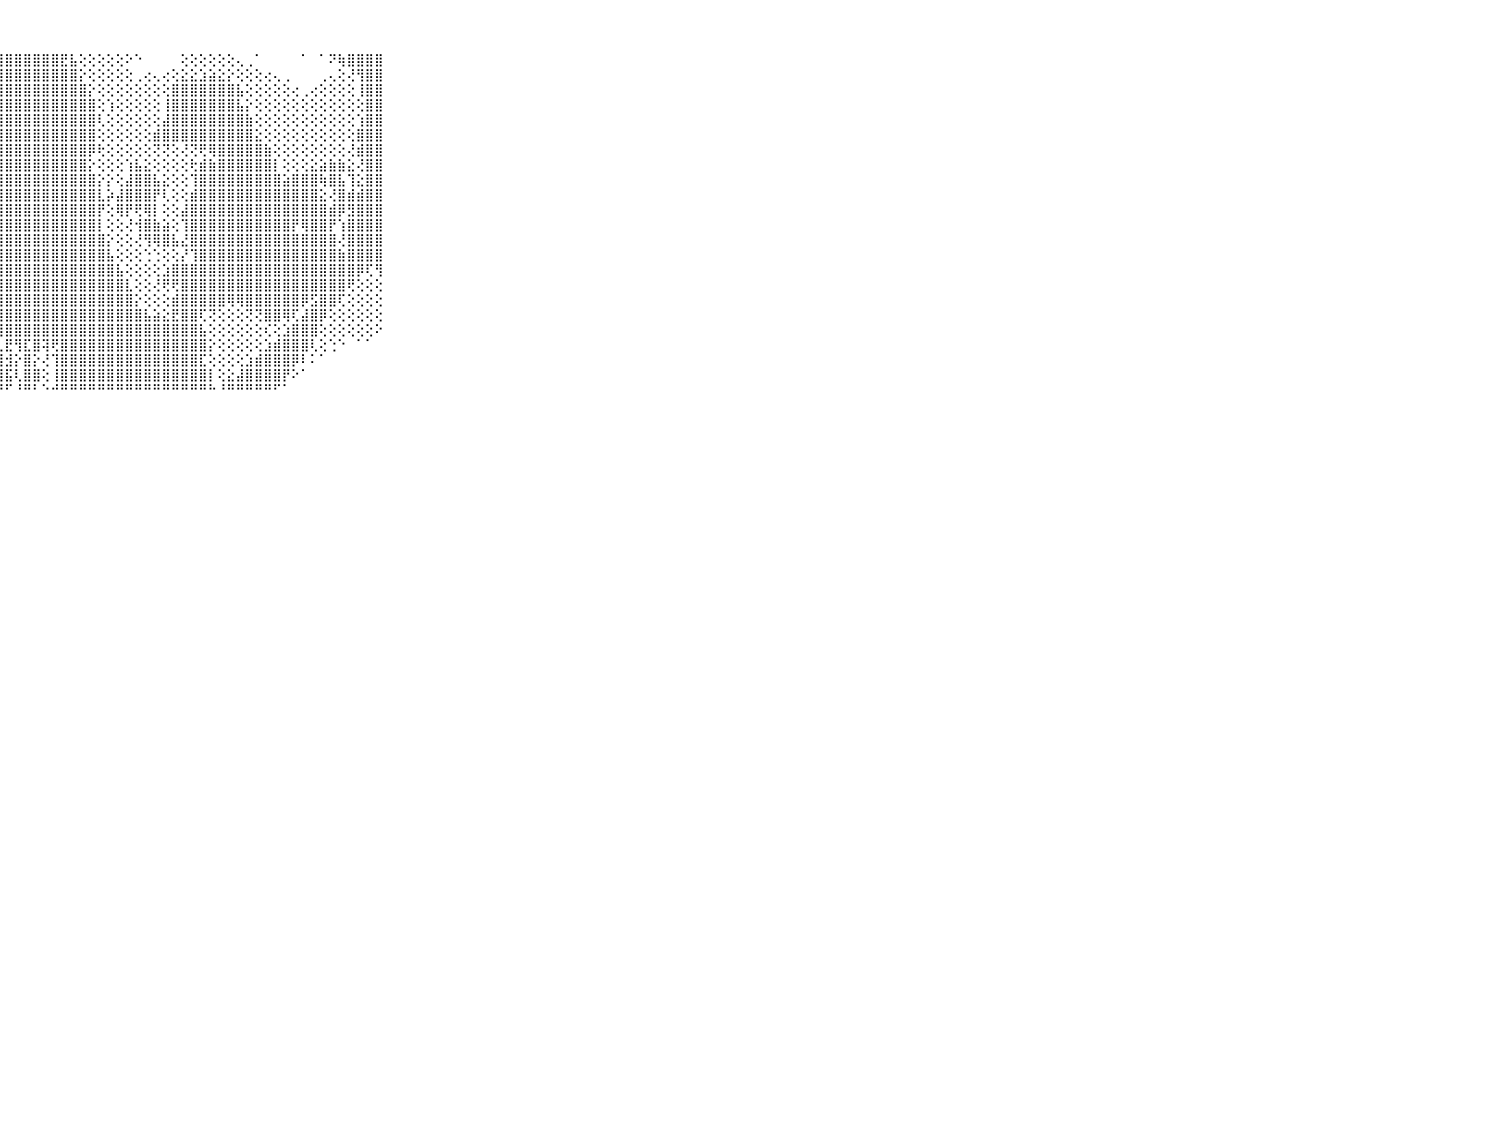

⠀⠀⠀⠀⠀⠀⠀⠀⠀⠀⠀⣿⣿⣿⣿⣿⣿⣿⣿⣿⣿⣿⣿⣿⣿⣿⣿⣿⣿⣿⣿⣿⣿⣿⣟⣧⢕⢕⢕⢕⢕⠕⠑⠀⠀⠀⠀⢕⢕⢕⢕⢕⢕⢄⢀⠁⠀⠀⠀⠀⠁⠀⠁⠝⢷⣿⣿⣿⣿⠀⠀⠀⠀⠀⠀⠀⠀⠀⠀⠀⠀
⠀⠀⠀⠀⠀⠀⠀⠀⠀⠀⠀⣿⣿⣿⣿⣿⣿⣿⣿⣿⣿⣿⣿⣿⣿⣿⣿⣿⣿⣿⣿⣿⣿⣿⣿⣿⡕⢕⢕⢕⢕⢕⢀⢔⢄⢔⢕⣕⣕⣱⣵⣕⡕⢕⢕⢕⢔⢄⢀⠀⠀⠀⢀⢄⢕⢜⢻⣿⣿⠀⠀⠀⠀⠀⠀⠀⠀⠀⠀⠀⠀
⠀⠀⠀⠀⠀⠀⠀⠀⠀⠀⠀⣿⣿⣿⣿⣿⣿⣿⣿⣿⣿⣿⣿⣿⣿⣿⣿⣿⣿⣿⣿⣿⣿⣿⣿⣿⣿⡕⢕⢕⢕⢕⢕⢕⢕⢕⣿⣿⣿⣿⣿⣿⣿⣧⢕⢕⢕⢕⢕⢔⢀⢔⢕⢕⢕⢕⢸⣿⣿⠀⠀⠀⠀⠀⠀⠀⠀⠀⠀⠀⠀
⠀⠀⠀⠀⠀⠀⠀⠀⠀⠀⠀⣿⣿⣿⣿⣿⣿⣿⣿⣿⣿⣿⣿⣿⣿⣿⣿⣿⣿⣿⣿⣿⣿⣿⣿⣿⣿⣿⢕⢱⢕⢕⢕⢕⢕⢸⣿⣿⣿⣿⣿⣿⣿⣧⡕⢕⢕⢕⢕⢕⢕⢕⢕⢕⢕⢕⢕⣿⣿⠀⠀⠀⠀⠀⠀⠀⠀⠀⠀⠀⠀
⠀⠀⠀⠀⠀⠀⠀⠀⠀⠀⠀⣿⣿⣿⣿⣿⣿⣿⣿⣿⣿⣿⣿⣿⣿⣿⣿⣿⣿⣿⣿⣿⣿⣿⣿⣿⣿⣿⢇⢕⢕⢕⢕⢕⢕⣼⣿⣿⣿⣿⣿⣿⣿⣿⣷⢕⢕⢕⢕⢕⢕⢕⢕⢕⢕⢕⢱⣿⣿⠀⠀⠀⠀⠀⠀⠀⠀⠀⠀⠀⠀
⠀⠀⠀⠀⠀⠀⠀⠀⠀⠀⠀⣿⣿⣿⣿⣿⣿⣿⣿⣿⣿⣿⣿⣿⣿⣿⣿⣿⣿⣿⣿⣿⣿⣿⣿⣿⣿⣿⢕⢕⢕⢕⢕⢕⣾⣿⣿⣿⣿⣿⣿⣿⣿⣿⣿⣕⢕⢕⢕⢕⢕⢕⢕⢕⢕⢕⣿⣿⣿⠀⠀⠀⠀⠀⠀⠀⠀⠀⠀⠀⠀
⠀⠀⠀⠀⠀⠀⠀⠀⠀⠀⠀⣿⣿⣿⣿⣿⣿⣿⣿⣿⣿⣿⣿⣿⣿⣿⣿⣿⣿⣿⣿⣿⣿⣿⣿⣿⣿⡿⢗⢕⢕⢕⢕⢕⢝⢝⢕⢜⢝⢟⢿⣿⣿⣿⣿⣿⣷⢕⢕⢕⢕⢕⢕⢕⢕⢜⣾⣿⣿⠀⠀⠀⠀⠀⠀⠀⠀⠀⠀⠀⠀
⠀⠀⠀⠀⠀⠀⠀⠀⠀⠀⠀⣿⣿⣿⣿⣿⣿⣿⣿⣿⣿⣿⣿⣿⣿⣿⣿⣿⣿⣿⣿⣿⣿⣿⣿⣿⣿⡕⢕⢕⢕⢱⣧⣕⢕⢕⢕⢕⢗⣾⣷⣿⣿⣿⣿⣿⣿⡇⢕⢕⢕⣕⣵⣷⣷⣕⢜⣿⣿⠀⠀⠀⠀⠀⠀⠀⠀⠀⠀⠀⠀
⠀⠀⠀⠀⠀⠀⠀⠀⠀⠀⠀⣿⣿⣿⣿⣿⣿⣿⣿⣿⣿⣿⣿⣿⣿⣿⣿⣿⣿⣿⣿⣿⣿⣿⣿⣿⣿⣿⡕⡕⢕⣼⣿⣿⣧⣕⢕⢕⢹⣿⣿⣿⣿⣿⣿⣿⣿⣿⣵⣿⣿⣿⢷⣿⣧⢹⣕⣿⣿⠀⠀⠀⠀⠀⠀⠀⠀⠀⠀⠀⠀
⠀⠀⠀⠀⠀⠀⠀⠀⠀⠀⠀⣿⣿⣿⣿⣿⣿⣿⣿⣿⣿⣿⣿⣿⣿⣿⣿⣿⣿⣿⣿⣿⣿⣿⣿⣿⣿⣿⣇⡵⣼⣿⣿⣿⡟⢇⢕⢕⣾⣿⣿⣿⣿⣿⣿⣿⣿⣿⣿⣿⣿⣿⣕⢜⣿⣾⣾⣿⣿⠀⠀⠀⠀⠀⠀⠀⠀⠀⠀⠀⠀
⠀⠀⠀⠀⠀⠀⠀⠀⠀⠀⠀⣿⣿⣿⣿⣿⣿⣿⣿⣿⣿⣿⣿⣿⣿⣿⣿⣿⣿⣿⣿⣿⣿⣿⣿⣿⣿⣿⡟⢕⢿⡟⢟⢿⡇⢕⢕⣼⣿⣿⣿⣿⣿⣿⣿⣿⣿⣿⣿⣿⣿⣿⣿⣾⡿⣻⣿⣿⣿⠀⠀⠀⠀⠀⠀⠀⠀⠀⠀⠀⠀
⠀⠀⠀⠀⠀⠀⠀⠀⠀⠀⠀⣿⣿⣿⣿⣿⣿⣿⣿⣿⣿⣿⣿⣿⣿⣿⣿⣿⣿⣿⣿⣿⣿⣿⣿⣿⣿⣿⡇⢕⢕⢜⢺⣿⣷⣵⢕⢹⣿⣿⣿⣿⣿⣿⣿⣿⣿⣿⣿⡟⢿⣿⣿⡟⢱⣿⣿⣿⣿⠀⠀⠀⠀⠀⠀⠀⠀⠀⠀⠀⠀
⠀⠀⠀⠀⠀⠀⠀⠀⠀⠀⠀⣿⣿⣿⣿⣿⣿⣿⣿⣿⣿⣿⣿⣿⣿⣿⣿⣿⣿⣿⣿⣿⣿⣿⣿⣿⣿⣿⣿⡕⢕⢕⢜⢻⢿⣿⣧⣜⣿⣿⣿⣿⣿⣿⣿⣿⣿⣿⣿⣿⣿⣿⣿⣿⢜⣿⣿⣿⣿⠀⠀⠀⠀⠀⠀⠀⠀⠀⠀⠀⠀
⠀⠀⠀⠀⠀⠀⠀⠀⠀⠀⠀⣿⣿⣿⣿⣿⣿⣿⣿⣿⣿⣿⣿⣿⣿⣿⣿⣿⣿⣿⣿⣿⣿⣿⣿⣿⣿⣿⣿⣧⢕⢕⢕⢑⢑⢕⢕⡜⢹⣿⣿⣿⣿⣿⣿⣿⣿⣿⣿⣿⣿⣿⣿⣿⣷⣿⣿⣿⣿⠀⠀⠀⠀⠀⠀⠀⠀⠀⠀⠀⠀
⠀⠀⠀⠀⠀⠀⠀⠀⠀⠀⠀⣿⣿⣿⣿⣿⣿⣿⣿⣿⣿⣿⣿⣿⣿⣿⣿⣿⣿⣿⣿⣿⣿⣿⣿⣿⣿⣿⣿⣿⣧⢕⢕⢕⢕⣱⣿⣿⣿⣿⣿⣿⣿⣿⣿⣿⣿⣿⣿⣿⣿⣿⣿⣿⣿⣿⡿⢏⢻⠀⠀⠀⠀⠀⠀⠀⠀⠀⠀⠀⠀
⠀⠀⠀⠀⠀⠀⠀⠀⠀⠀⠀⣿⣿⣿⣿⣿⣿⣿⣿⣿⣿⣿⣿⣿⣿⣿⣿⣿⣿⣿⣿⣿⣿⣿⣿⣿⣿⣿⣿⣿⣿⣇⢕⢕⢜⢟⢟⣿⣿⣿⣿⣿⣿⣿⣿⣿⣿⣿⣿⣿⣿⣿⣿⣿⣿⢟⢕⢕⢕⠀⠀⠀⠀⠀⠀⠀⠀⠀⠀⠀⠀
⠀⠀⠀⠀⠀⠀⠀⠀⠀⠀⠀⣿⣿⣿⣿⣿⣿⣿⣿⣿⣿⣿⣿⣿⣿⣿⣿⣿⣿⣿⣿⣿⣿⣿⣿⣿⣿⣿⣿⣿⣿⣿⡕⢕⢕⢕⣾⣿⣿⣿⣿⣿⢿⢿⣿⣿⣿⣿⣿⣿⡿⣫⣿⣿⢏⢕⢕⢕⢕⠀⠀⠀⠀⠀⠀⠀⠀⠀⠀⠀⠀
⠀⠀⠀⠀⠀⠀⠀⠀⠀⠀⠀⣿⣿⢿⢿⢟⢝⢻⣿⣿⣿⣿⣿⣿⣿⣿⣿⣿⣿⣿⣿⣿⣿⣿⣿⣿⣿⣿⣿⣿⣿⣿⣿⣧⣵⣕⣟⣿⣿⢏⢝⢕⢕⢕⢝⢝⣿⣿⢿⢏⣼⣿⡿⢕⢕⢕⢕⢕⢕⠀⠀⠀⠀⠀⠀⠀⠀⠀⠀⠀⠀
⠀⠀⠀⠀⠀⠀⠀⠀⠀⠀⠀⣿⢟⢱⡇⢕⡕⢕⡹⣿⣿⣿⣿⣿⣿⣿⣿⣿⣿⣿⣿⣿⣿⣿⣿⣿⣿⣿⣿⣿⣿⣿⣿⣿⣿⣿⣿⣿⣿⣧⢕⢕⢕⢕⢕⢕⢎⢕⣱⣿⣿⣿⢕⢕⢕⢕⢕⢕⠕⠀⠀⠀⠀⠀⠀⠀⠀⠀⠀⠀⠀
⠀⠀⠀⠀⠀⠀⠀⠀⠀⠀⠀⢕⢕⣱⡷⢕⢕⢝⢕⣿⣿⣿⣿⣿⣿⢿⢟⢇⣟⢻⣏⣿⢽⢟⣿⣿⣿⣿⣿⣿⣿⣿⣿⣿⣿⣿⣿⣿⣿⣿⡕⢕⢕⢕⢕⢕⣱⣾⣿⣿⣿⢇⢕⢑⠑⠀⠁⠁⠀⠀⠀⠀⠀⠀⠀⠀⠀⠀⠀⠀⠀
⠀⠀⠀⠀⠀⠀⠀⠀⠀⠀⠀⣿⣯⢏⢕⢕⢕⢕⢕⣿⣿⣿⣿⣿⣗⢕⢕⢽⣺⡕⣿⡕⢜⢹⣿⣿⣿⣿⣿⣿⣿⣿⣿⣿⣿⣿⣿⣿⣿⣏⢕⢕⢕⢕⣱⣾⣿⣿⣿⡿⠇⠅⠁⠀⠀⠀⠀⠀⠀⠀⠀⠀⠀⠀⠀⠀⠀⠀⠀⠀⠀
⠀⠀⠀⠀⠀⠀⠀⠀⠀⠀⠀⣿⢏⢕⢕⢕⢕⢕⢸⣿⢿⢏⢻⣿⡗⢕⢕⢽⣯⢇⣿⣿⢕⢸⣿⣿⣿⣿⣿⣿⣿⣿⣿⣿⣿⣿⣿⣿⣿⣿⡇⢕⣕⣼⣿⣿⣿⣿⡟⠕⠁⠀⠀⠀⠀⠀⠀⠀⠀⠀⠀⠀⠀⠀⠀⠀⠀⠀⠀⠀⠀
⠀⠀⠀⠀⠀⠀⠀⠀⠀⠀⠀⠛⠃⠑⠑⠑⠃⠑⠑⠑⠑⠑⠑⠘⠃⠑⠑⠙⠋⠘⠛⠃⠑⠚⠛⠛⠛⠛⠛⠛⠛⠛⠛⠛⠛⠛⠛⠛⠛⠛⠓⠘⠛⠛⠛⠛⠛⠋⠁⠀⠀⠀⠀⠀⠀⠀⠀⠀⠀⠀⠀⠀⠀⠀⠀⠀⠀⠀⠀⠀⠀